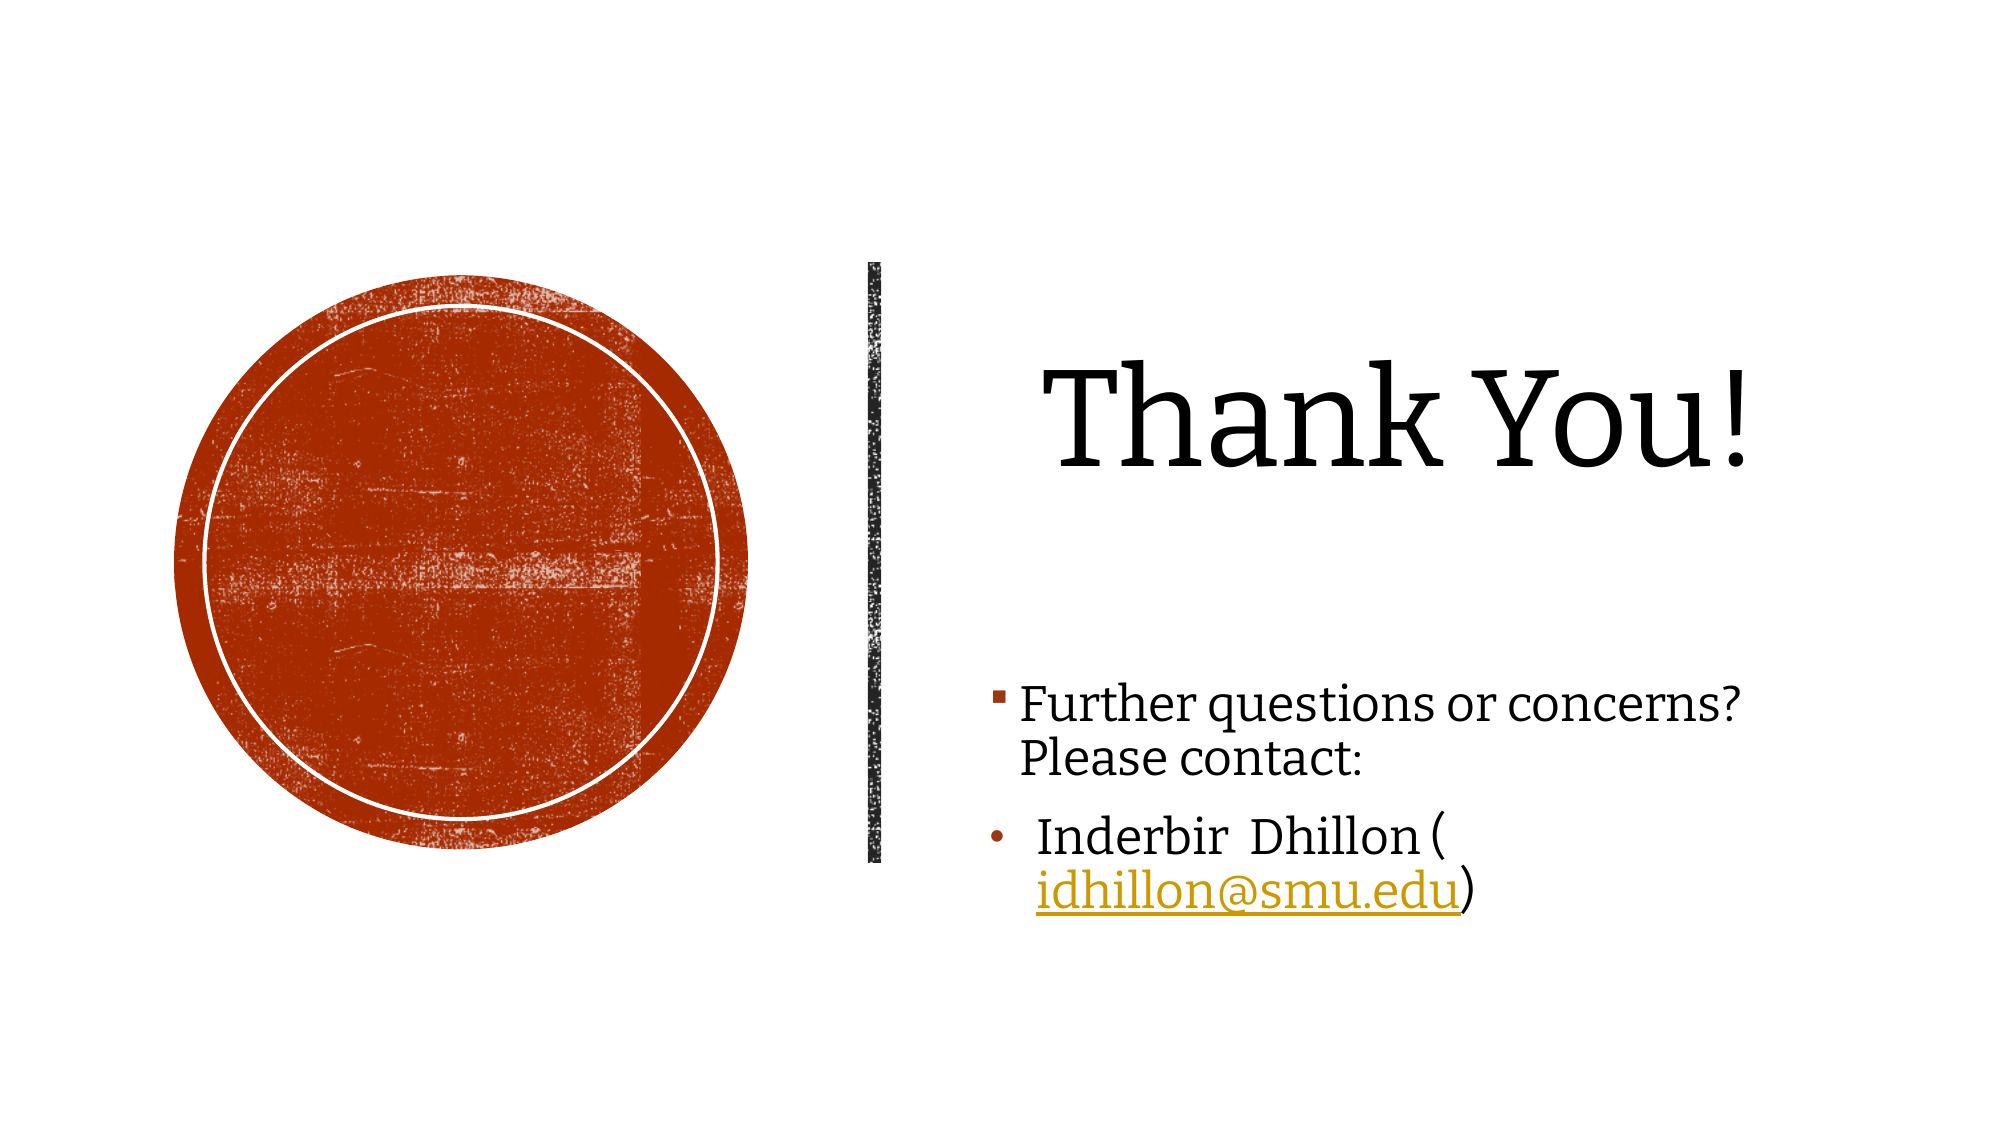

Thank You!

Further questions or concerns? Please contact:
Inderbir  Dhillon (idhillon@smu.edu)